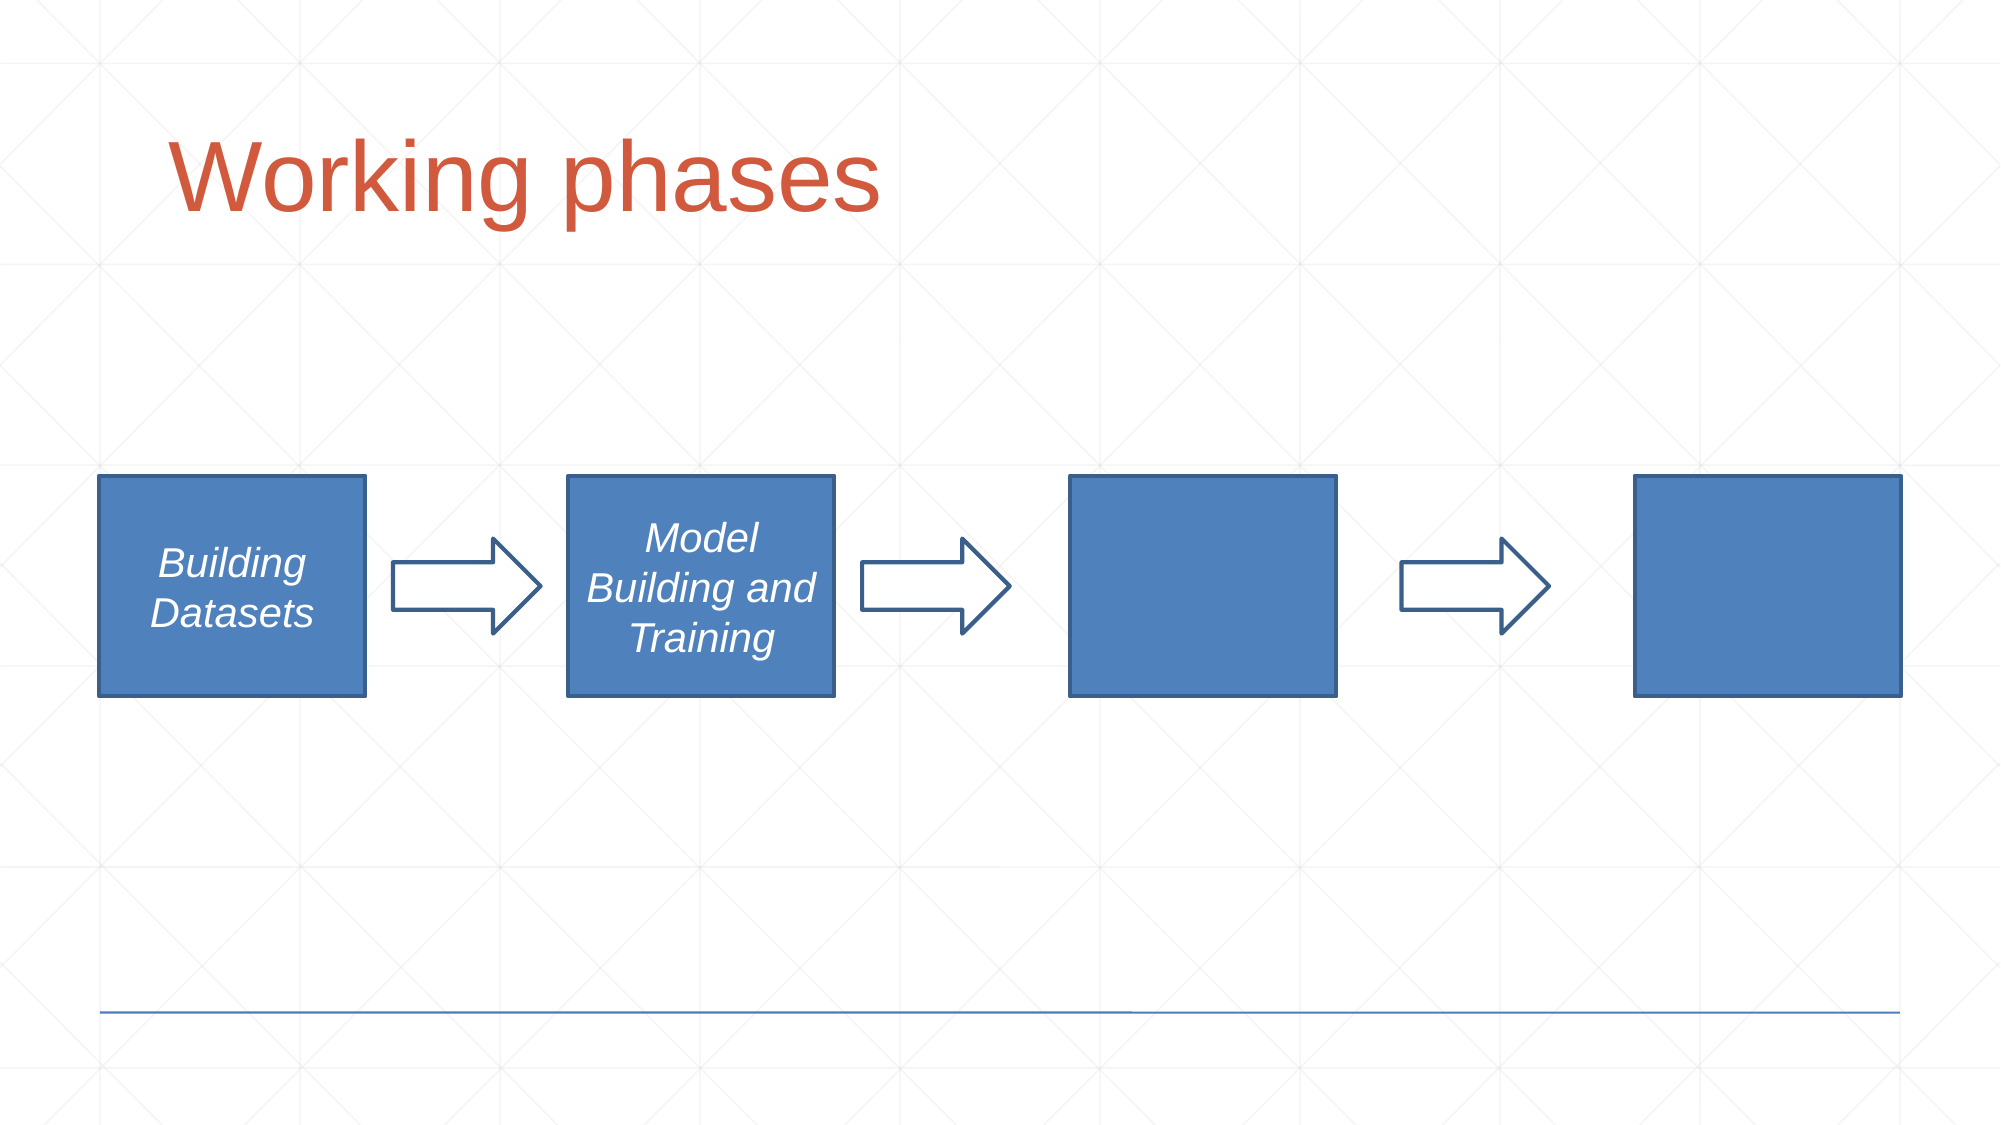

Working phases
Building Datasets
Model Building and Training